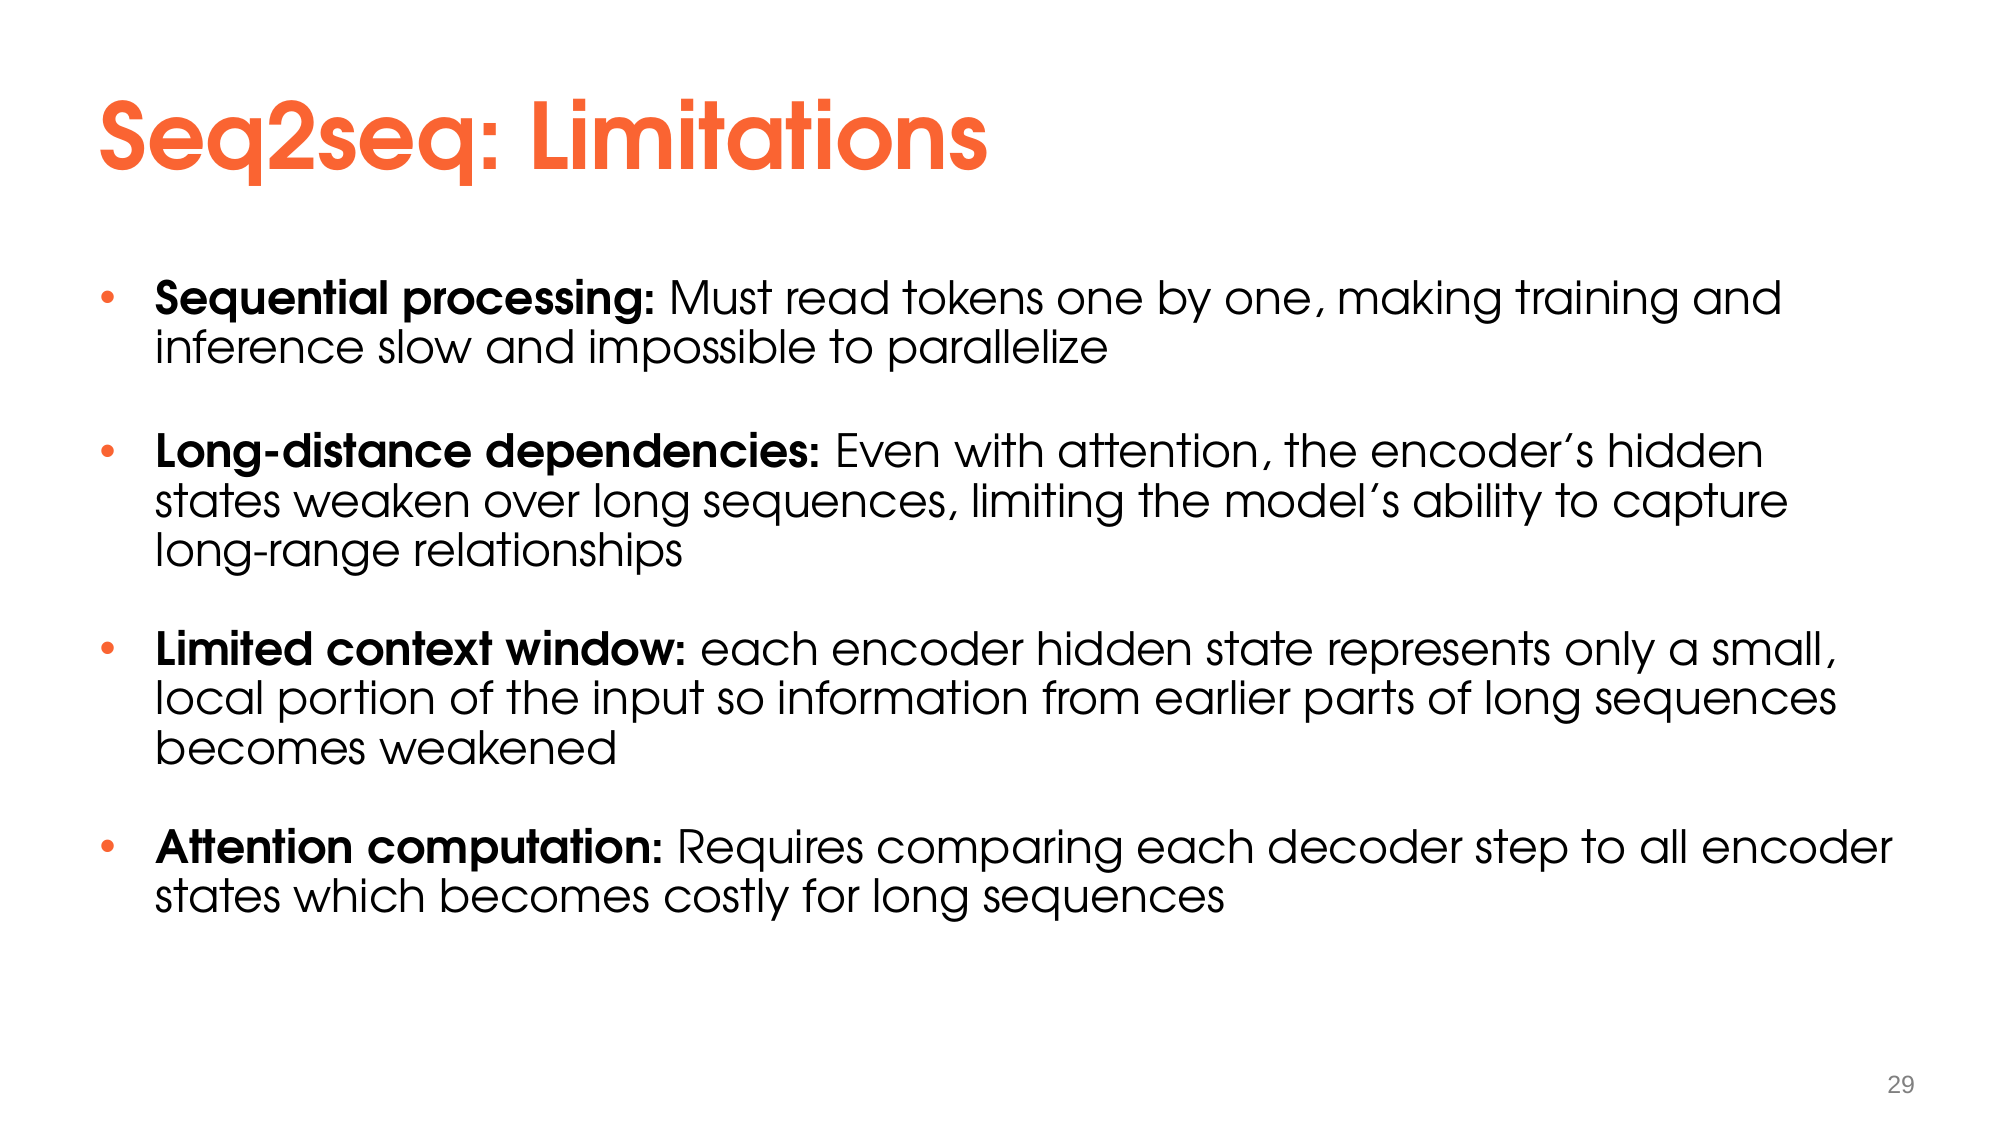

# Seq2seq: Limitations
Sequential processing: Must read tokens one by one, making training and inference slow and impossible to parallelize
Long-distance dependencies: Even with attention, the encoder’s hidden states weaken over long sequences, limiting the model’s ability to capture long-range relationships

Limited context window: each encoder hidden state represents only a small, local portion of the input so information from earlier parts of long sequences becomes weakened
Attention computation: Requires comparing each decoder step to all encoder states which becomes costly for long sequences

29